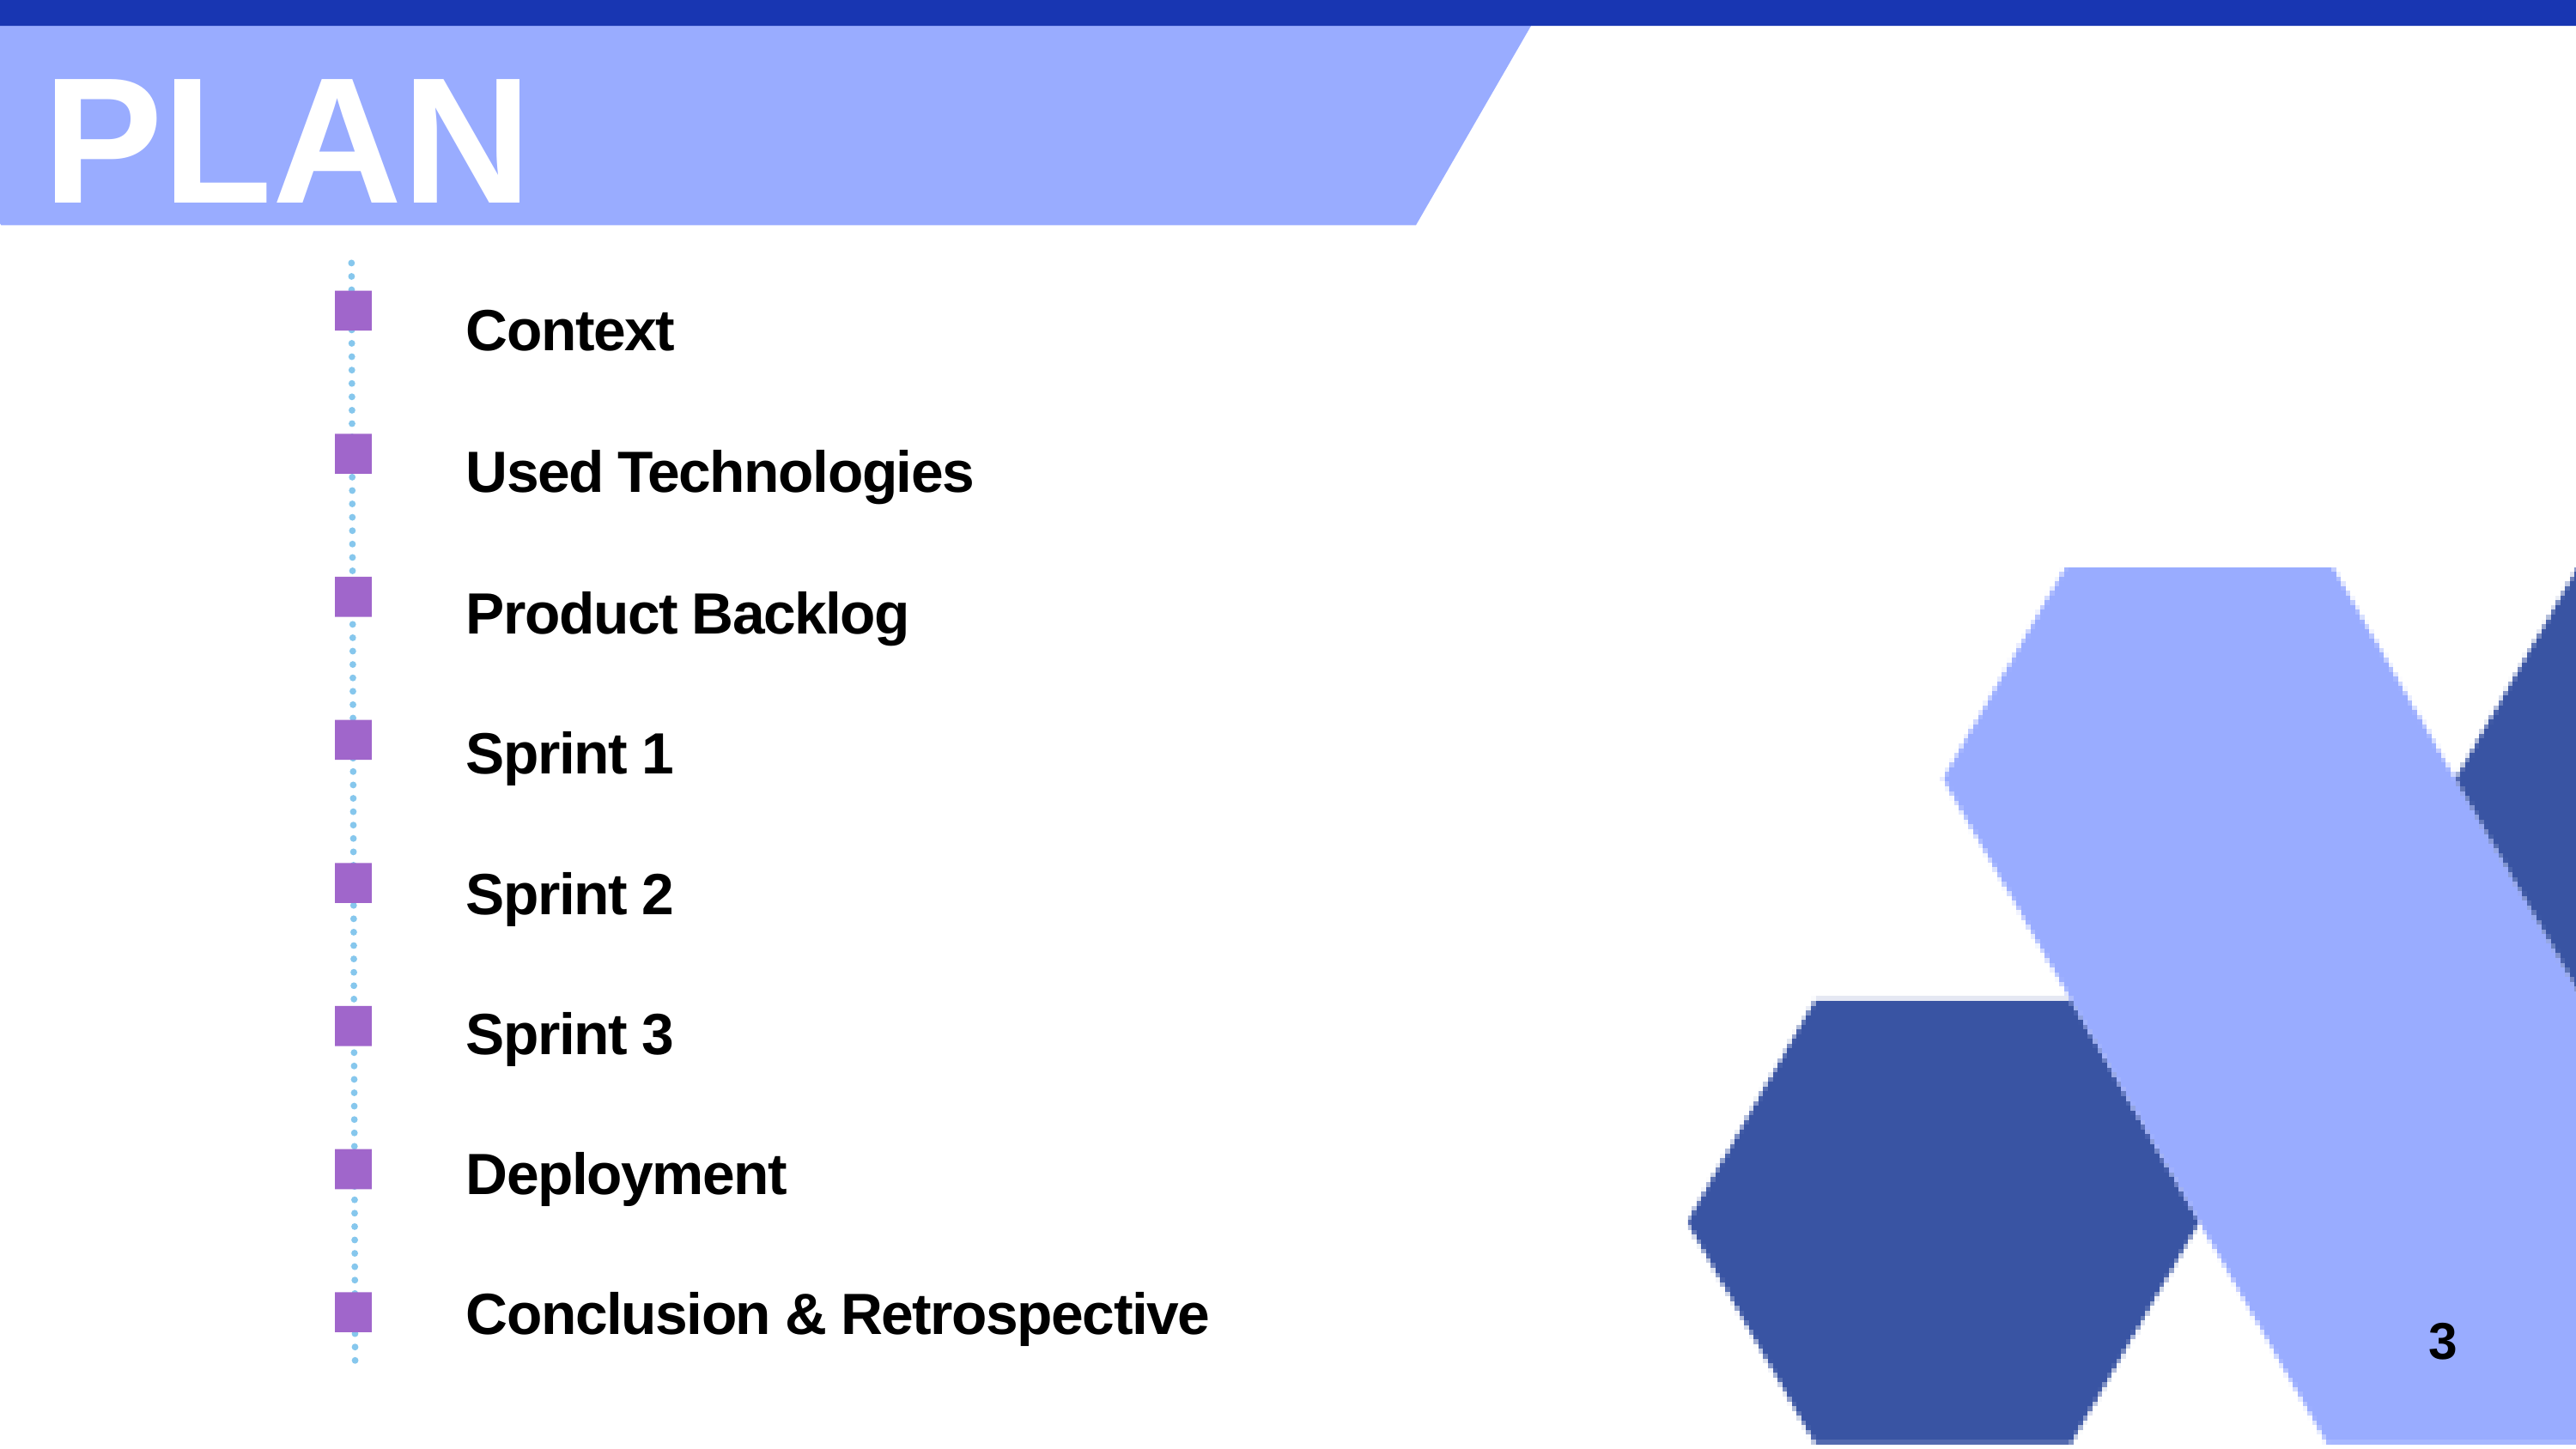

PLAN

Context

Used Technologies

Product Backlog

Sprint 1

Sprint 2

Sprint 3

Deployment

Conclusion & Retrospective

3